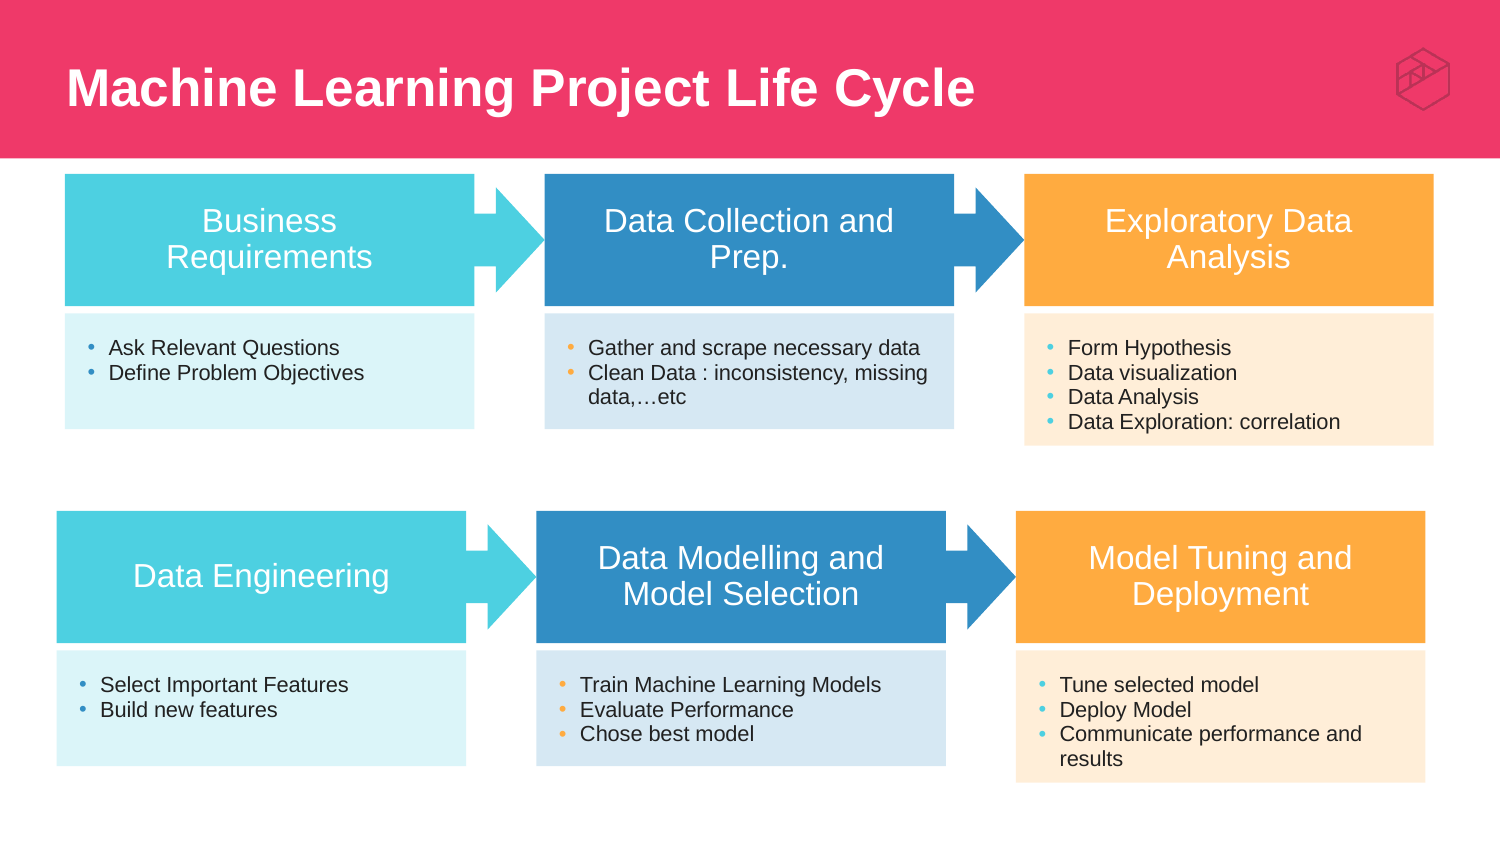

# Machine Learning Project Life Cycle
Business Requirements
Data Collection and Prep.
Exploratory Data Analysis

Ask Relevant Questions
Define Problem Objectives
Gather and scrape necessary data
Clean Data : inconsistency, missing data,…etc

Form Hypothesis
Data visualization
Data Analysis
Data Exploration: correlation

Data Engineering
Data Modelling and Model Selection
Model Tuning and Deployment

Select Important Features
Build new features
Train Machine Learning Models
Evaluate Performance
Chose best model
Tune selected model
Deploy Model
Communicate performance and results